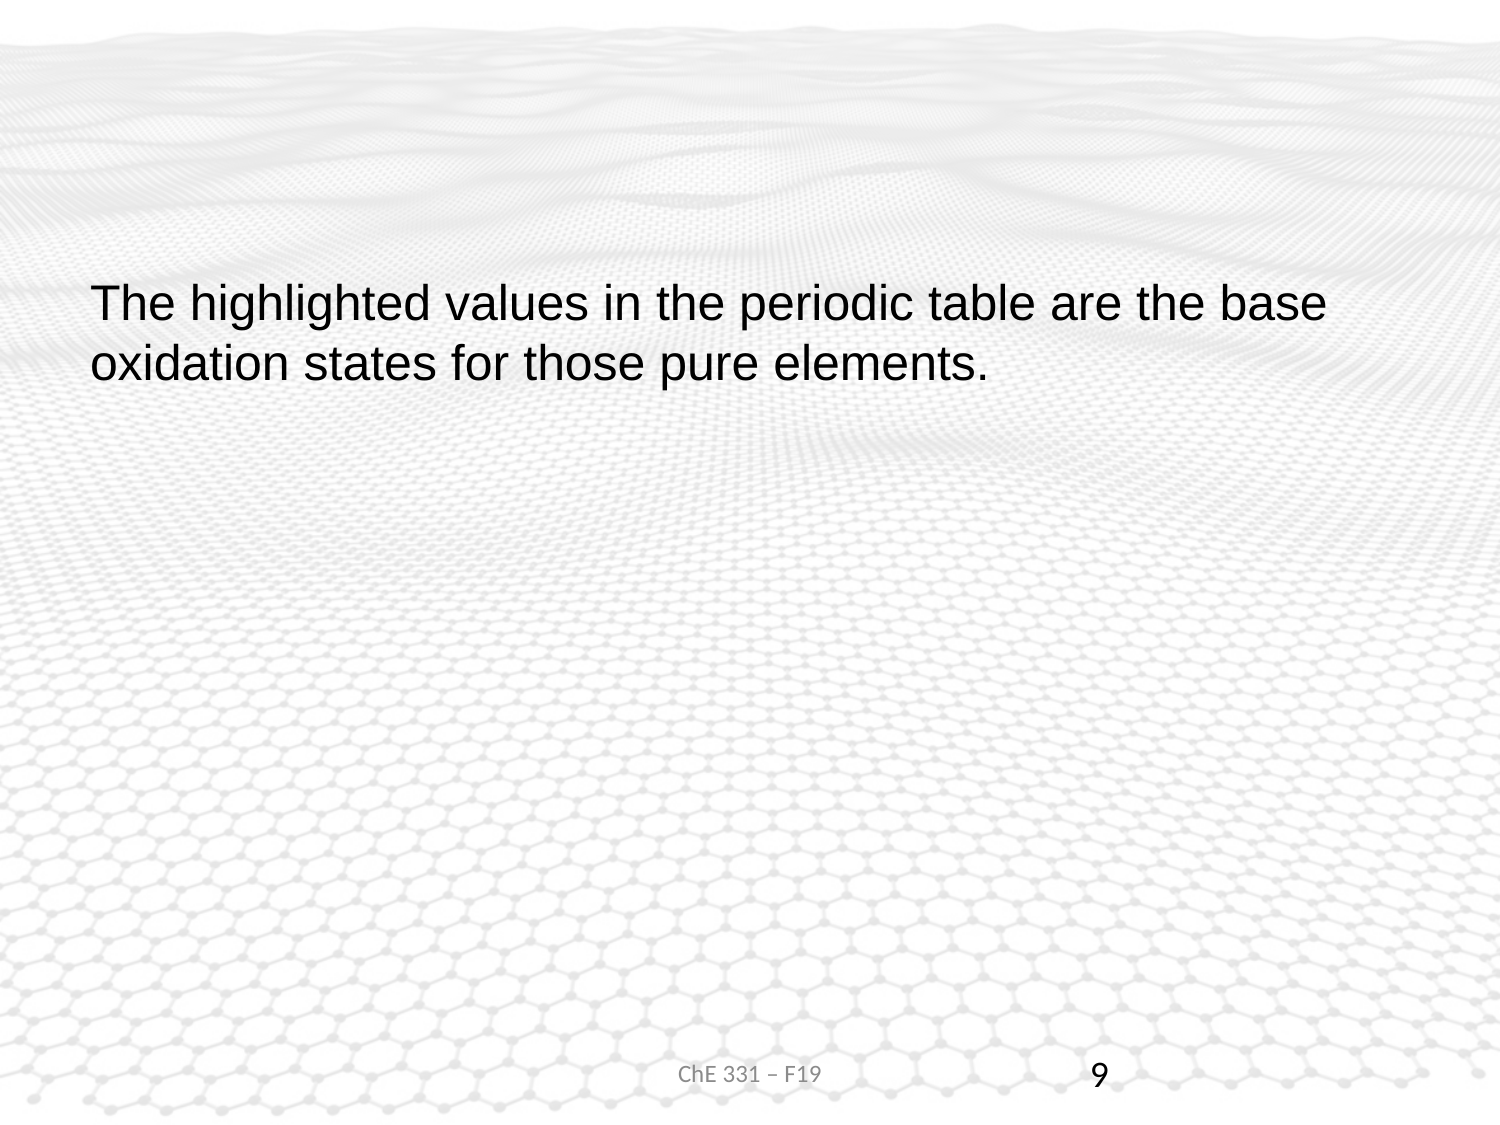

#
The highlighted values in the periodic table are the base oxidation states for those pure elements.
ChE 331 – F19
9